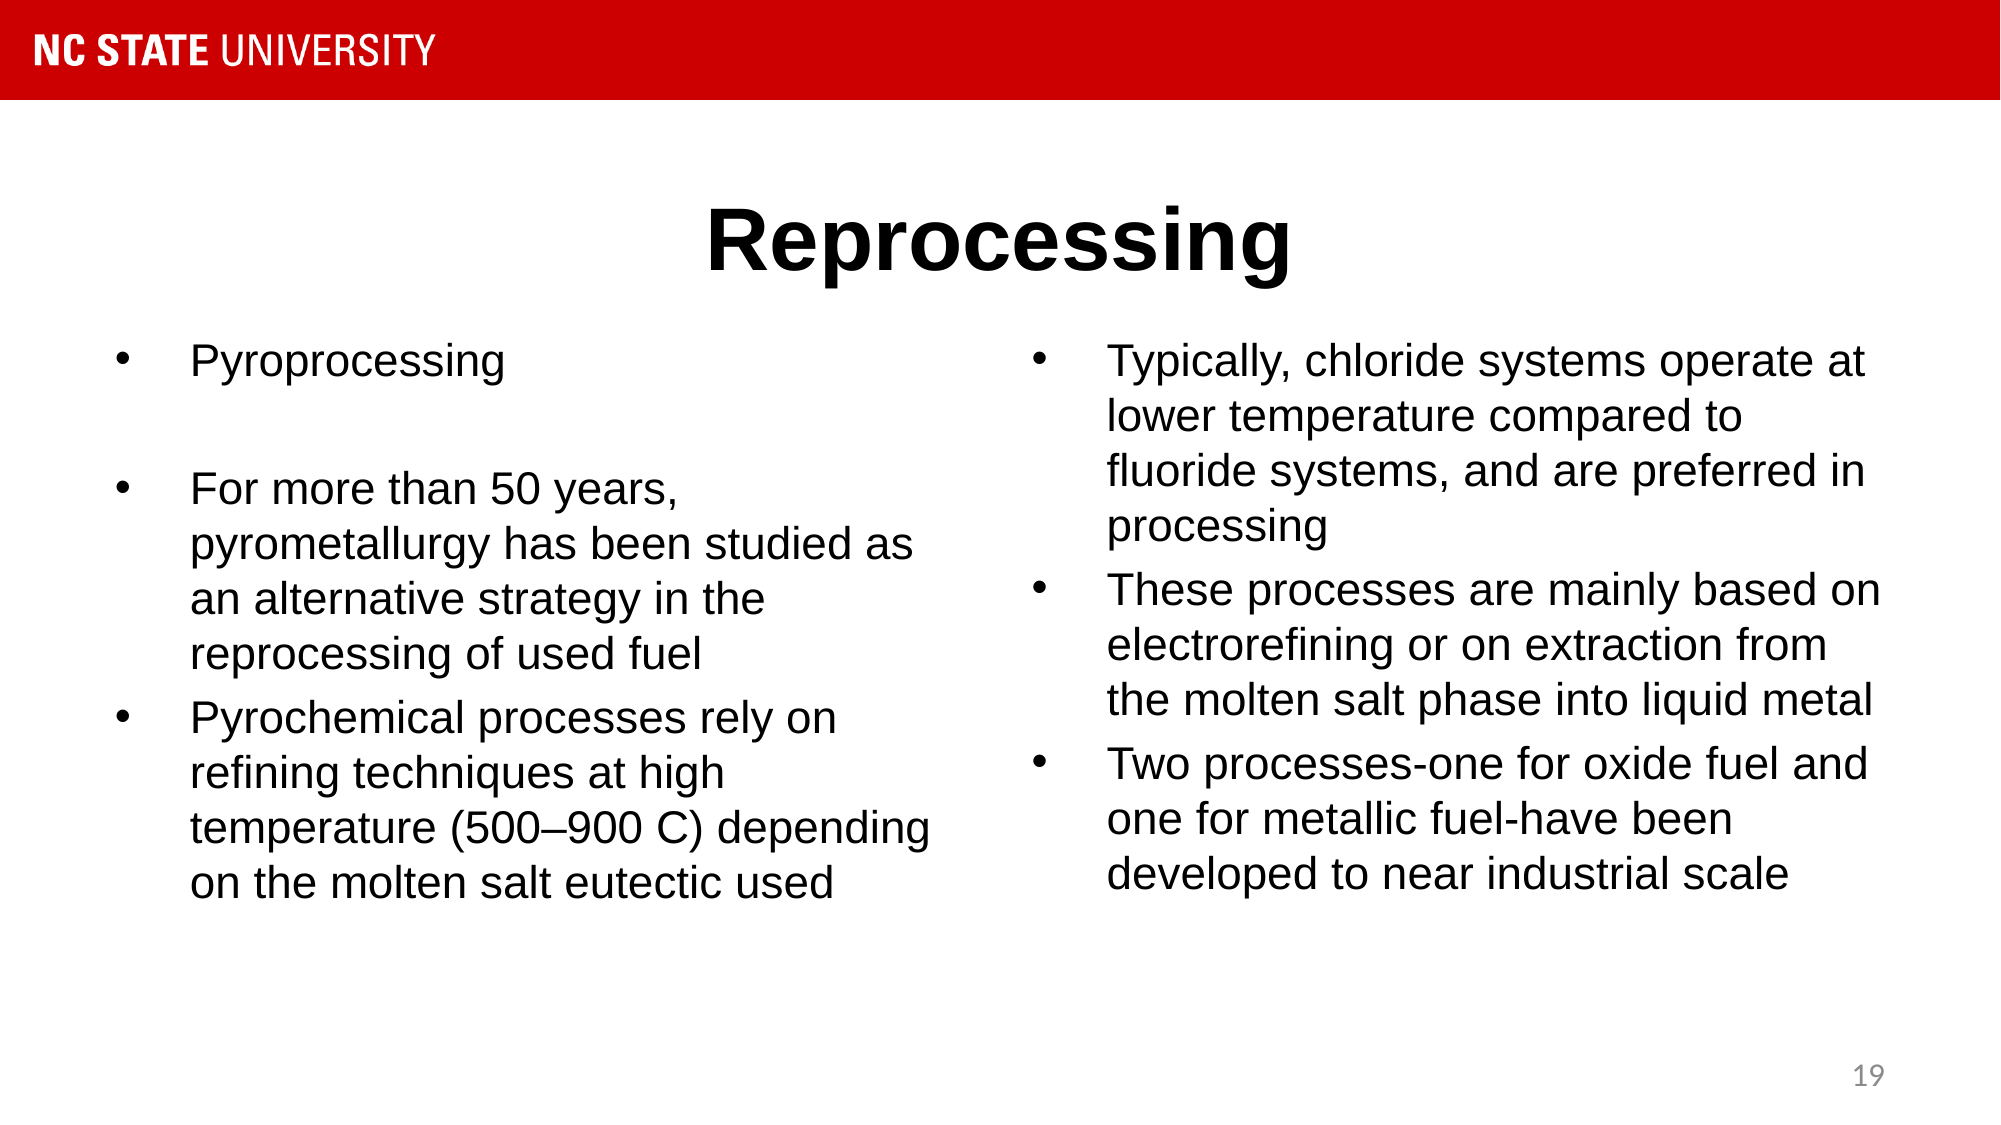

# Reprocessing
Pyroprocessing

For more than 50 years, pyrometallurgy has been studied as an alternative strategy in the reprocessing of used fuel
Pyrochemical processes rely on refining techniques at high temperature (500–900 C) depending on the molten salt eutectic used

Typically, chloride systems operate at lower temperature compared to fluoride systems, and are preferred in processing
These processes are mainly based on electrorefining or on extraction from the molten salt phase into liquid metal
Two processes-one for oxide fuel and one for metallic fuel-have been developed to near industrial scale

19